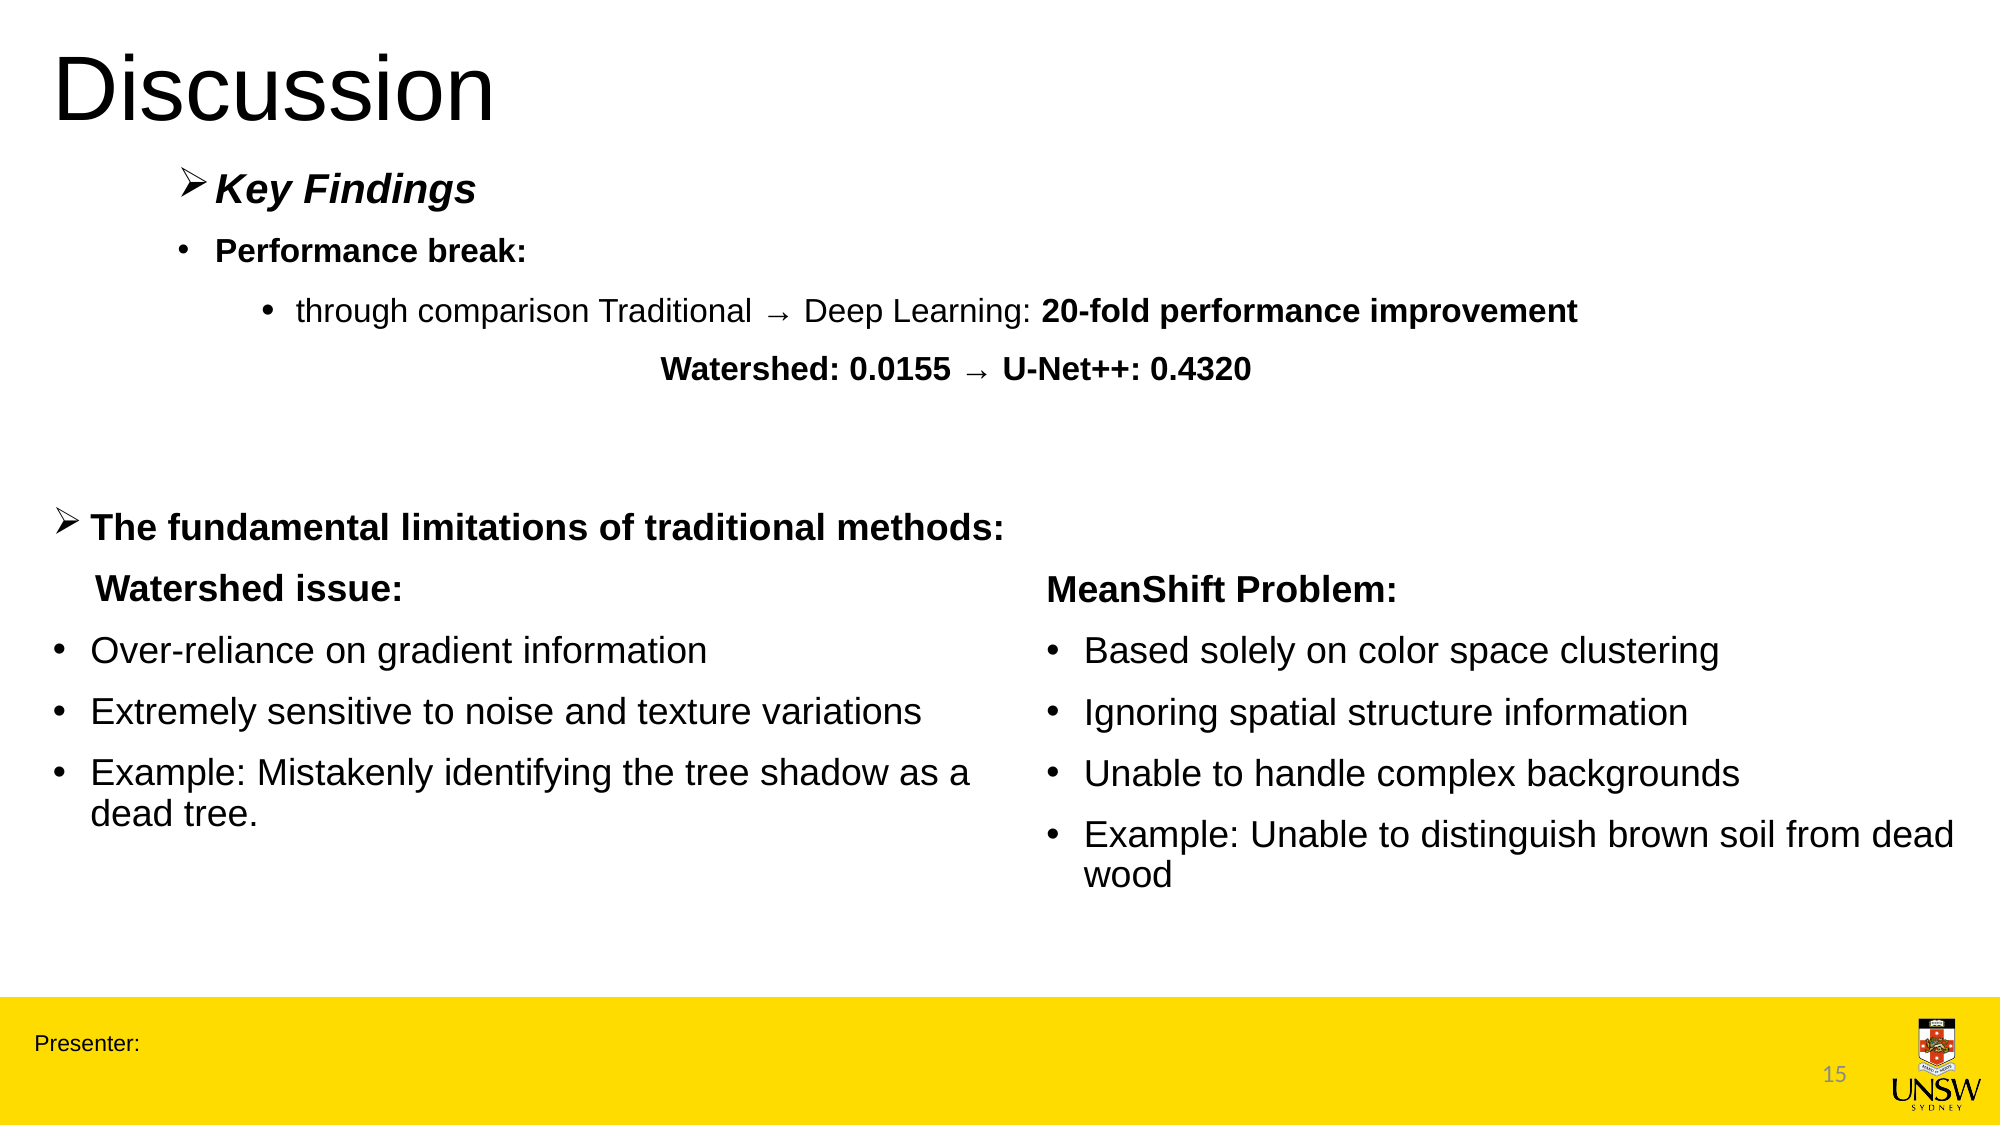

# Discussion
Key Findings
Performance break:
        •  through comparison Traditional → Deep Learning: 20-fold performance improvement
	                                    Watershed: 0.0155 → U-Net++: 0.4320

The fundamental limitations of traditional methods:
    Watershed issue:
Over-reliance on gradient information
Extremely sensitive to noise and texture variations
Example: Mistakenly identifying the tree shadow as a dead tree.

MeanShift Problem:
Based solely on color space clustering
Ignoring spatial structure information
Unable to handle complex backgrounds
Example: Unable to distinguish brown soil from dead wood

Presenter:
15